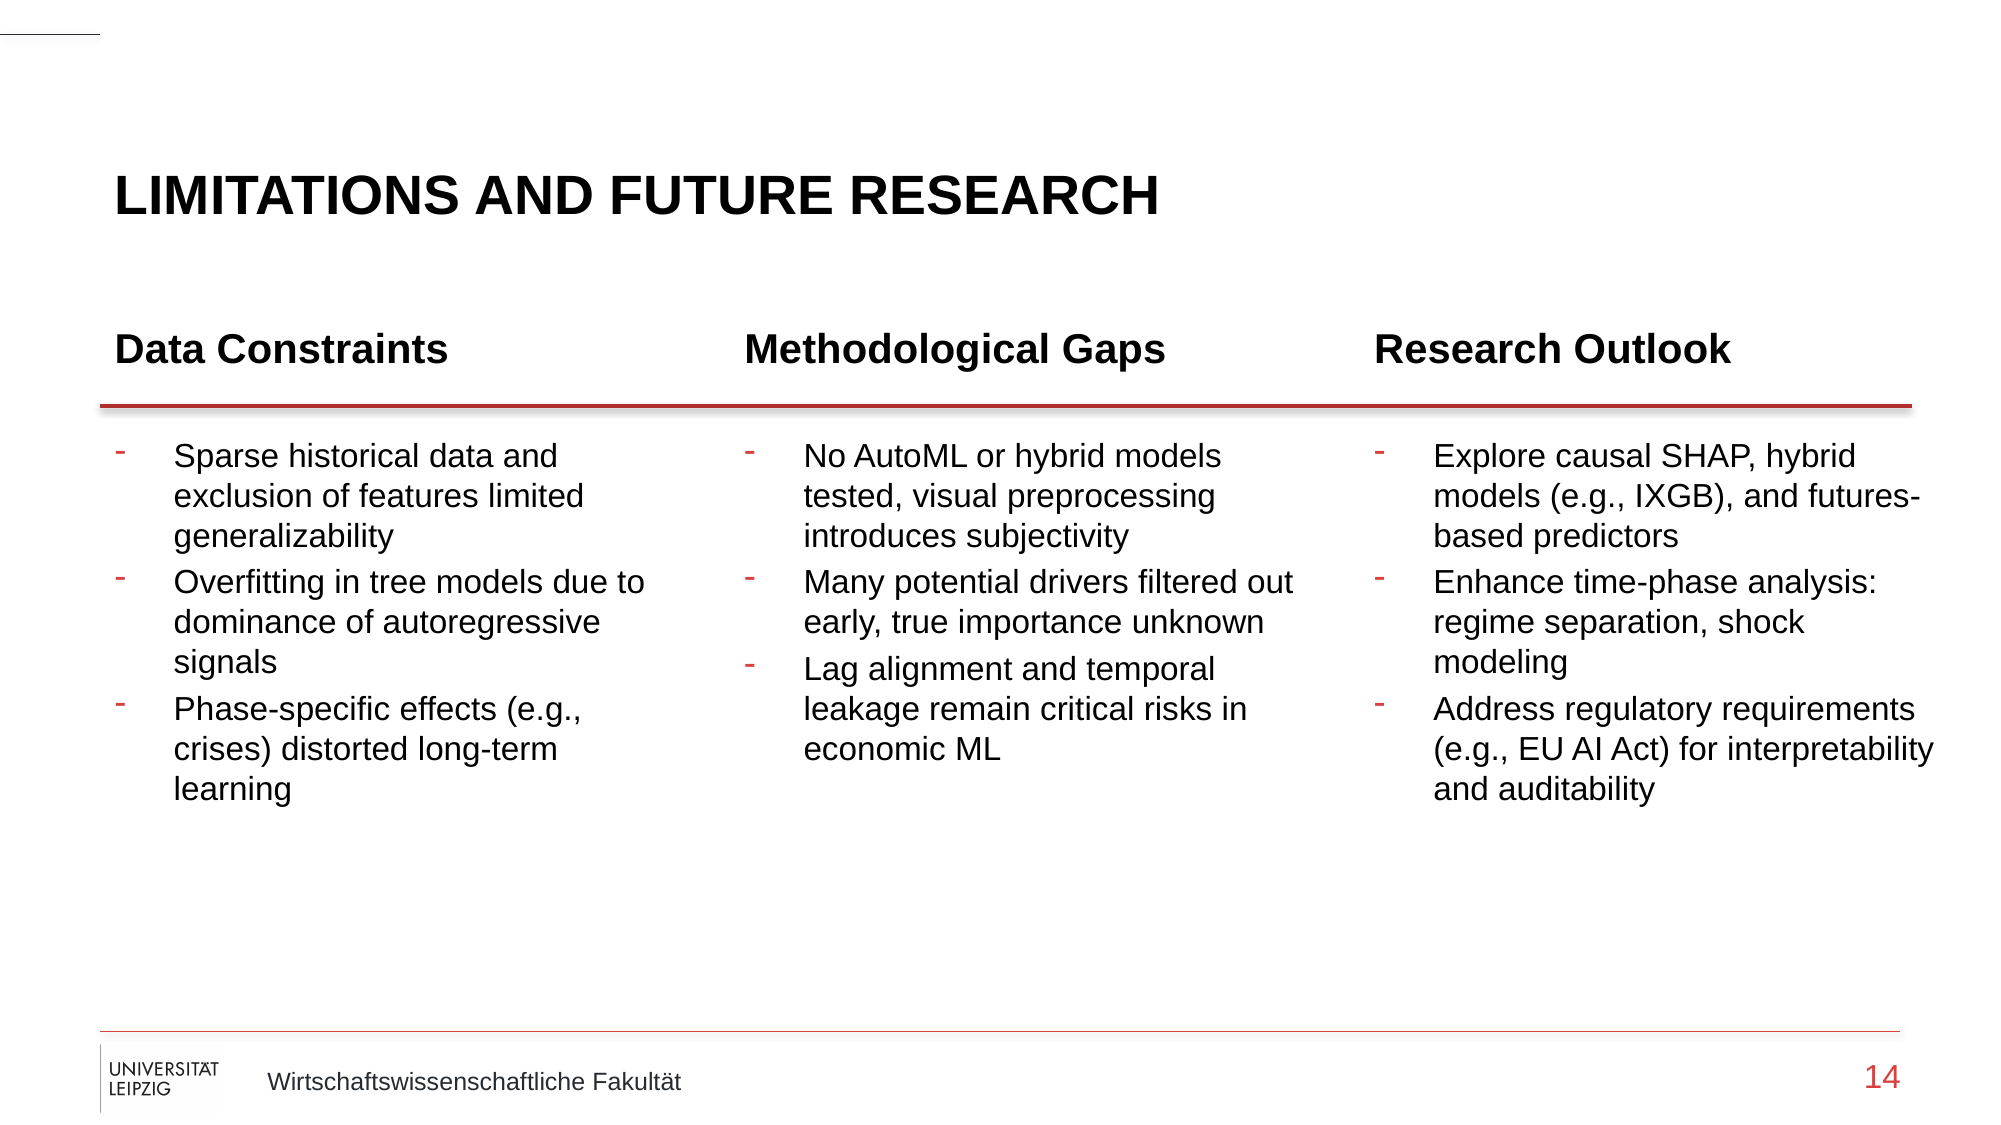

Limitations and future research
Data Constraints
Methodological Gaps
Research Outlook

Sparse historical data and exclusion of features limited generalizability
Overfitting in tree models due to dominance of autoregressive signals
Phase-specific effects (e.g., crises) distorted long-term learning

No AutoML or hybrid models tested, visual preprocessing introduces subjectivity
Many potential drivers filtered out early, true importance unknown
Lag alignment and temporal leakage remain critical risks in economic ML

Explore causal SHAP, hybrid models (e.g., IXGB), and futures-based predictors
Enhance time-phase analysis: regime separation, shock modeling
Address regulatory requirements (e.g., EU AI Act) for interpretability and auditability

14